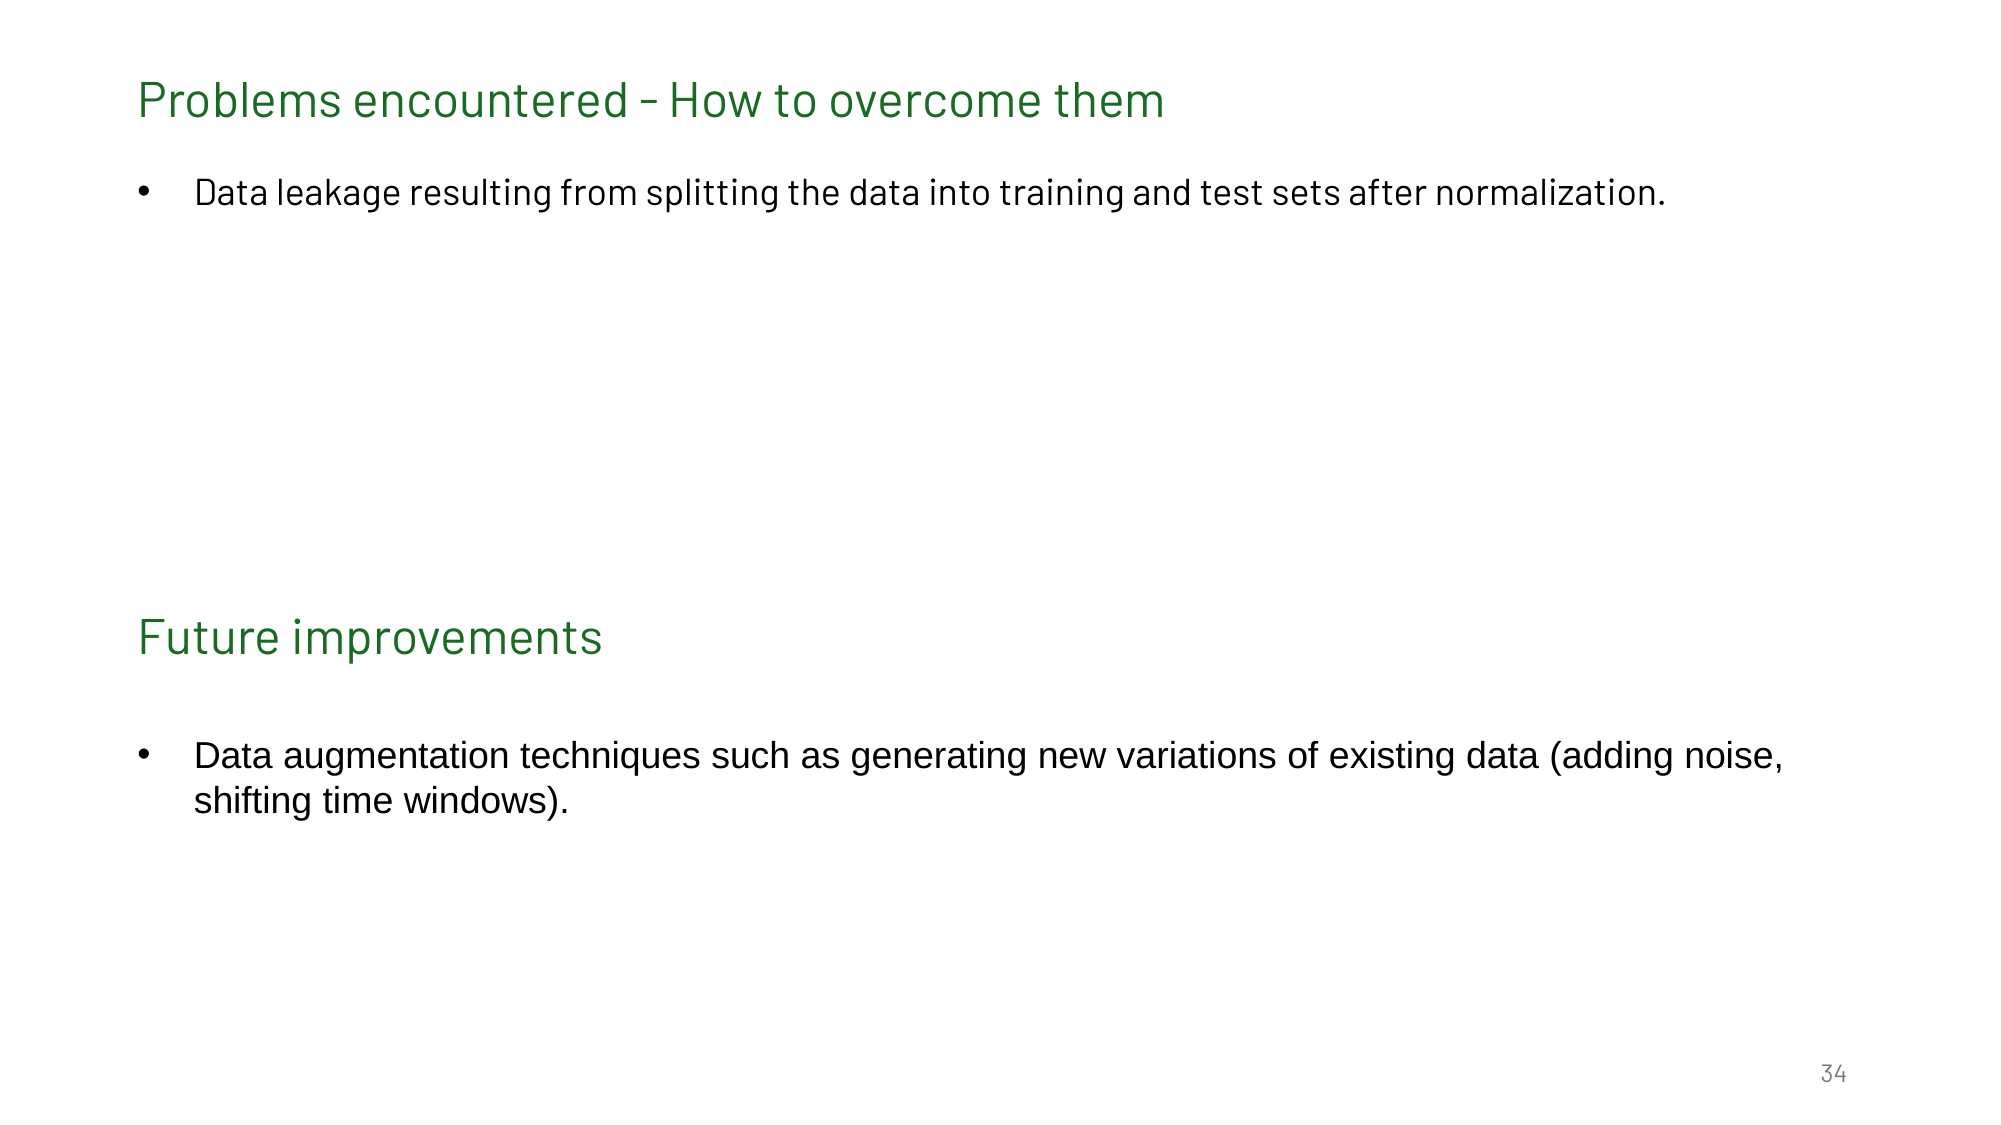

Problems encountered - How to overcome them
Data leakage resulting from splitting the data into training and test sets after normalization.

Future improvements
Data augmentation techniques such as generating new variations of existing data (adding noise, shifting time windows).

34